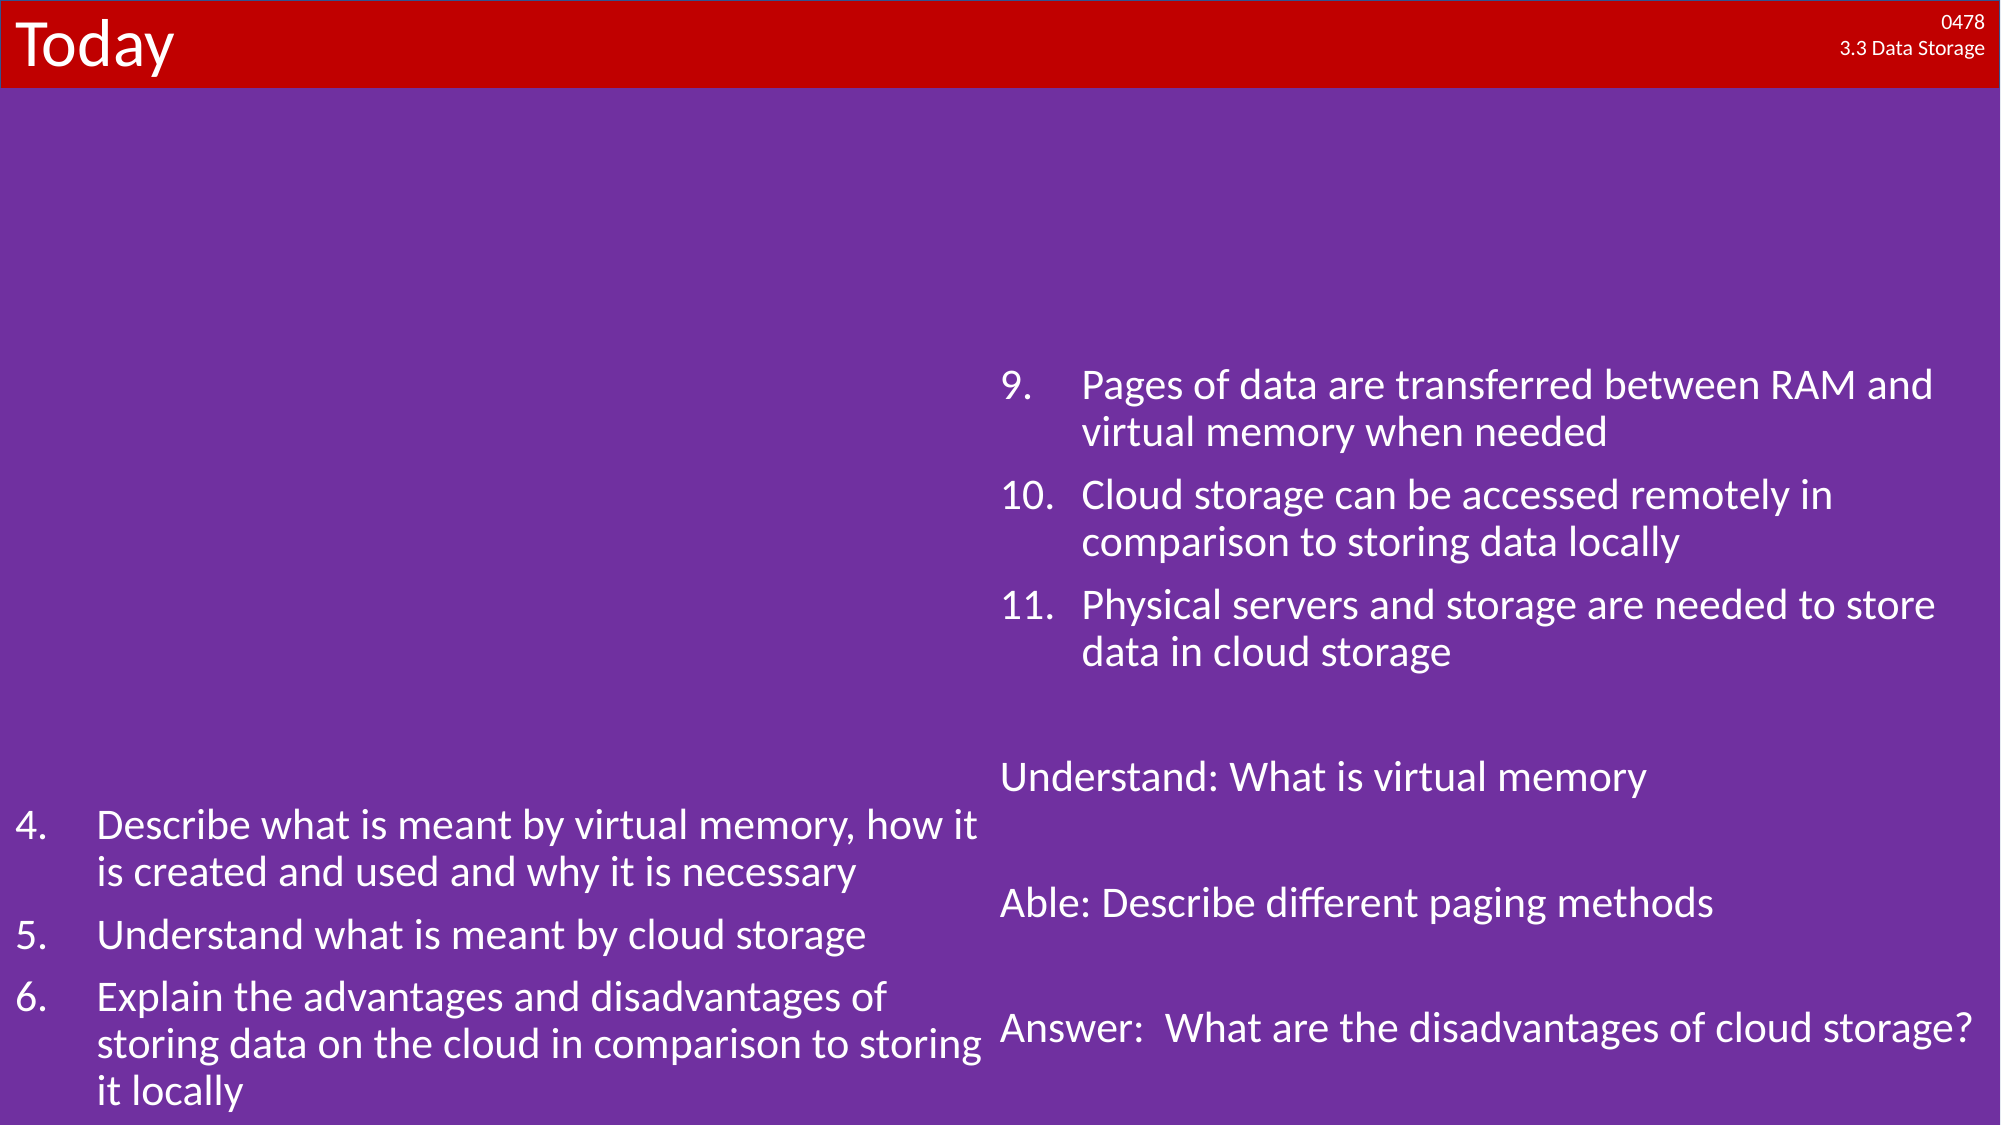

# Today
Understand what is meant by primary storage • Primary storage is directly accessed by the CPU • Including the role of:
–  random access memory (RAM)
–  read only memory (ROM)
- Including why a computer needs both RAM and ROM, and the difference between them
Understand what is meant by secondary storage • Secondary storage is not directly accessed by the CPU and is necessary for more permanent  storage of data
Describe the operation of magnetic, optical and • Magnetic storage uses platters which are divided solid-state (flash memory) storage and give into tracks and sectors. Data is read and written examples of each using electromagnets
Describe what is meant by virtual memory, how it is created and used and why it is necessary
Understand what is meant by cloud storage
Explain the advantages and disadvantages of storing data on the cloud in comparison to storing it locally
Optical storage uses lasers to create and read pits and lands
Solid-state (flash memory) uses NAND or NOR technology. Transistors are used as control gates and floating gates
Pages of data are transferred between RAM and virtual memory when needed
Cloud storage can be accessed remotely in comparison to storing data locally
Physical servers and storage are needed to store data in cloud storage

Understand: What is virtual memory

Able: Describe different paging methods

Answer:  What are the disadvantages of cloud storage?